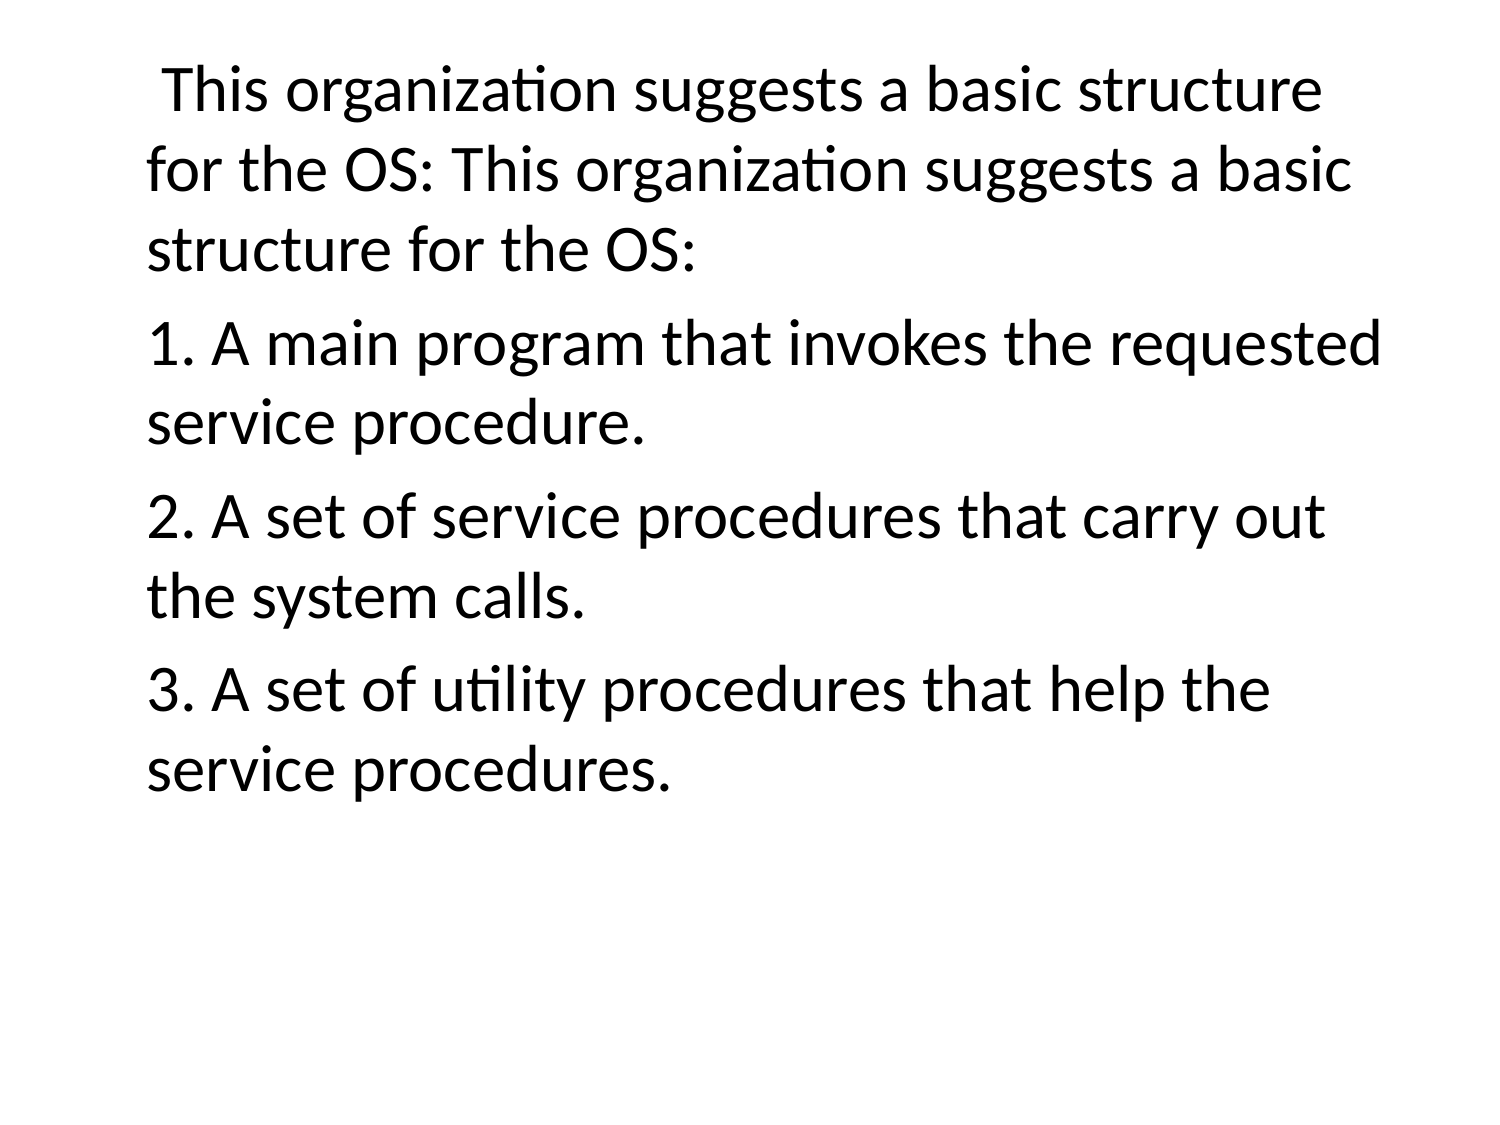

This organization suggests a basic structure for the OS: This organization suggests a basic structure for the OS:
	1. A main program that invokes the requested service procedure.
	2. A set of service procedures that carry out the system calls.
	3. A set of utility procedures that help the service procedures.